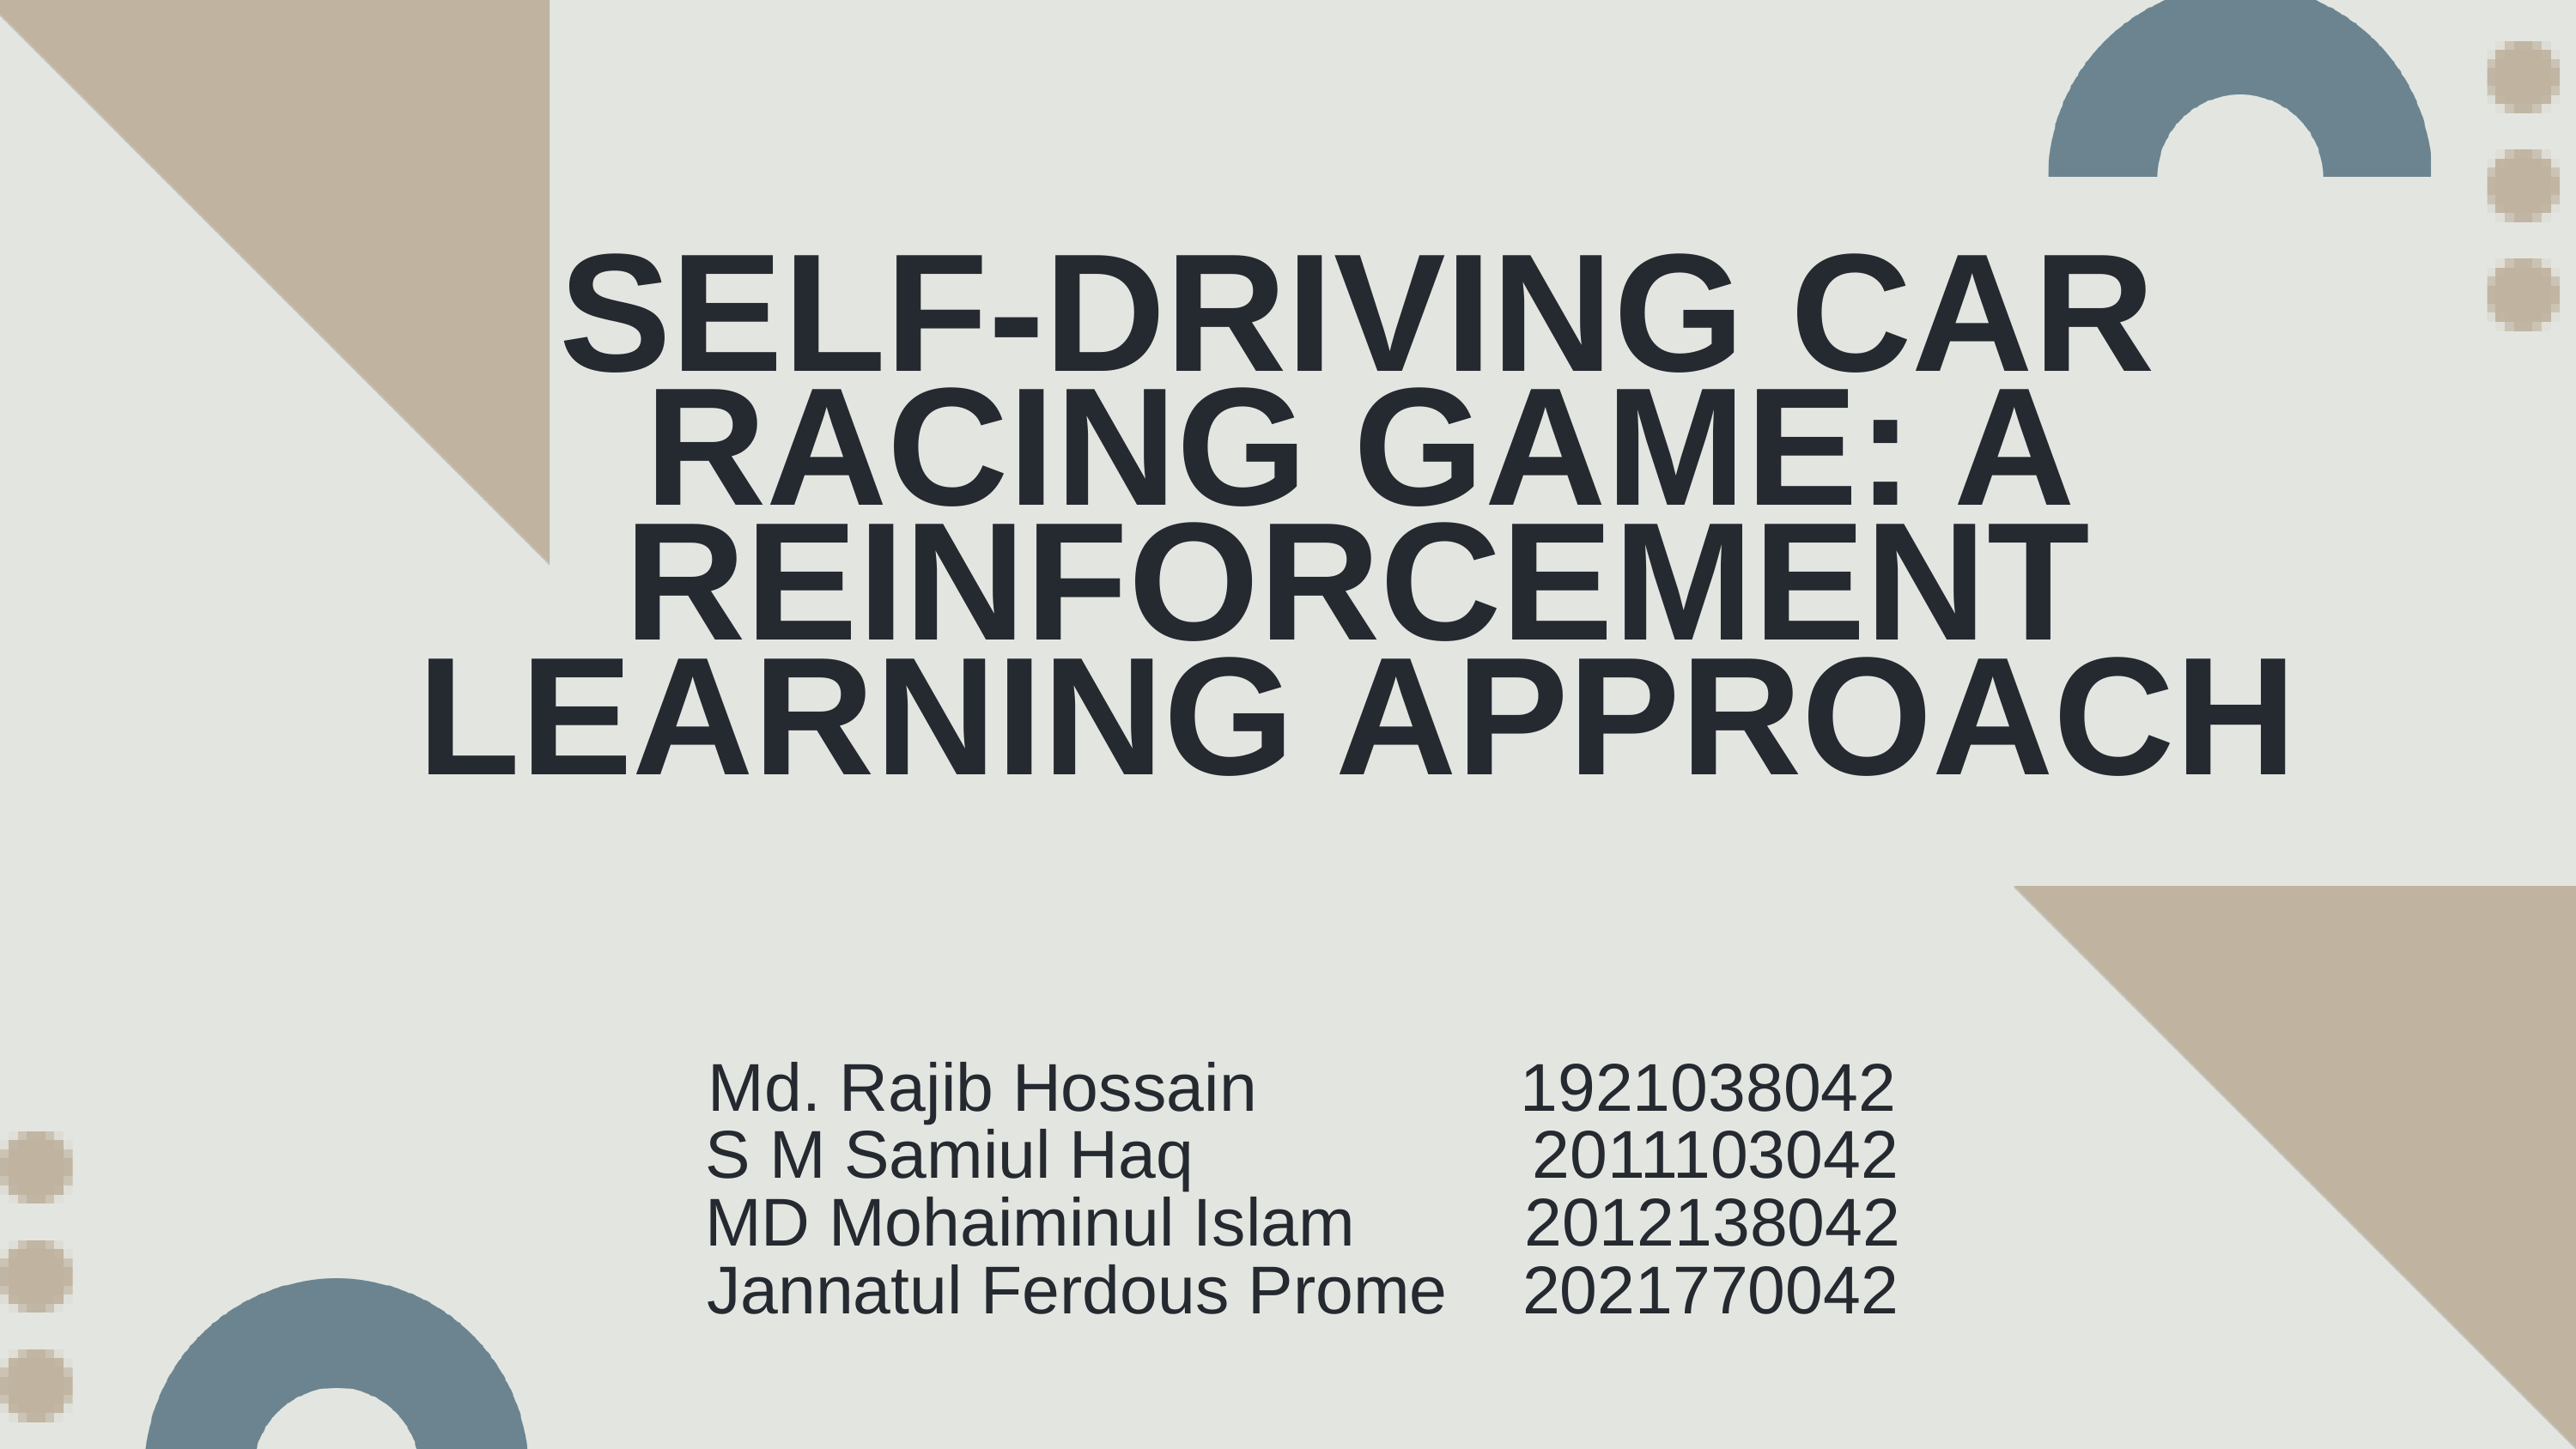

SELF-DRIVING CAR RACING GAME: A REINFORCEMENT LEARNING APPROACH

Md. Rajib Hossain              1921038042
S M Samiul Haq                  2011103042
MD Mohaiminul Islam         2012138042
Jannatul Ferdous Prome    2021770042